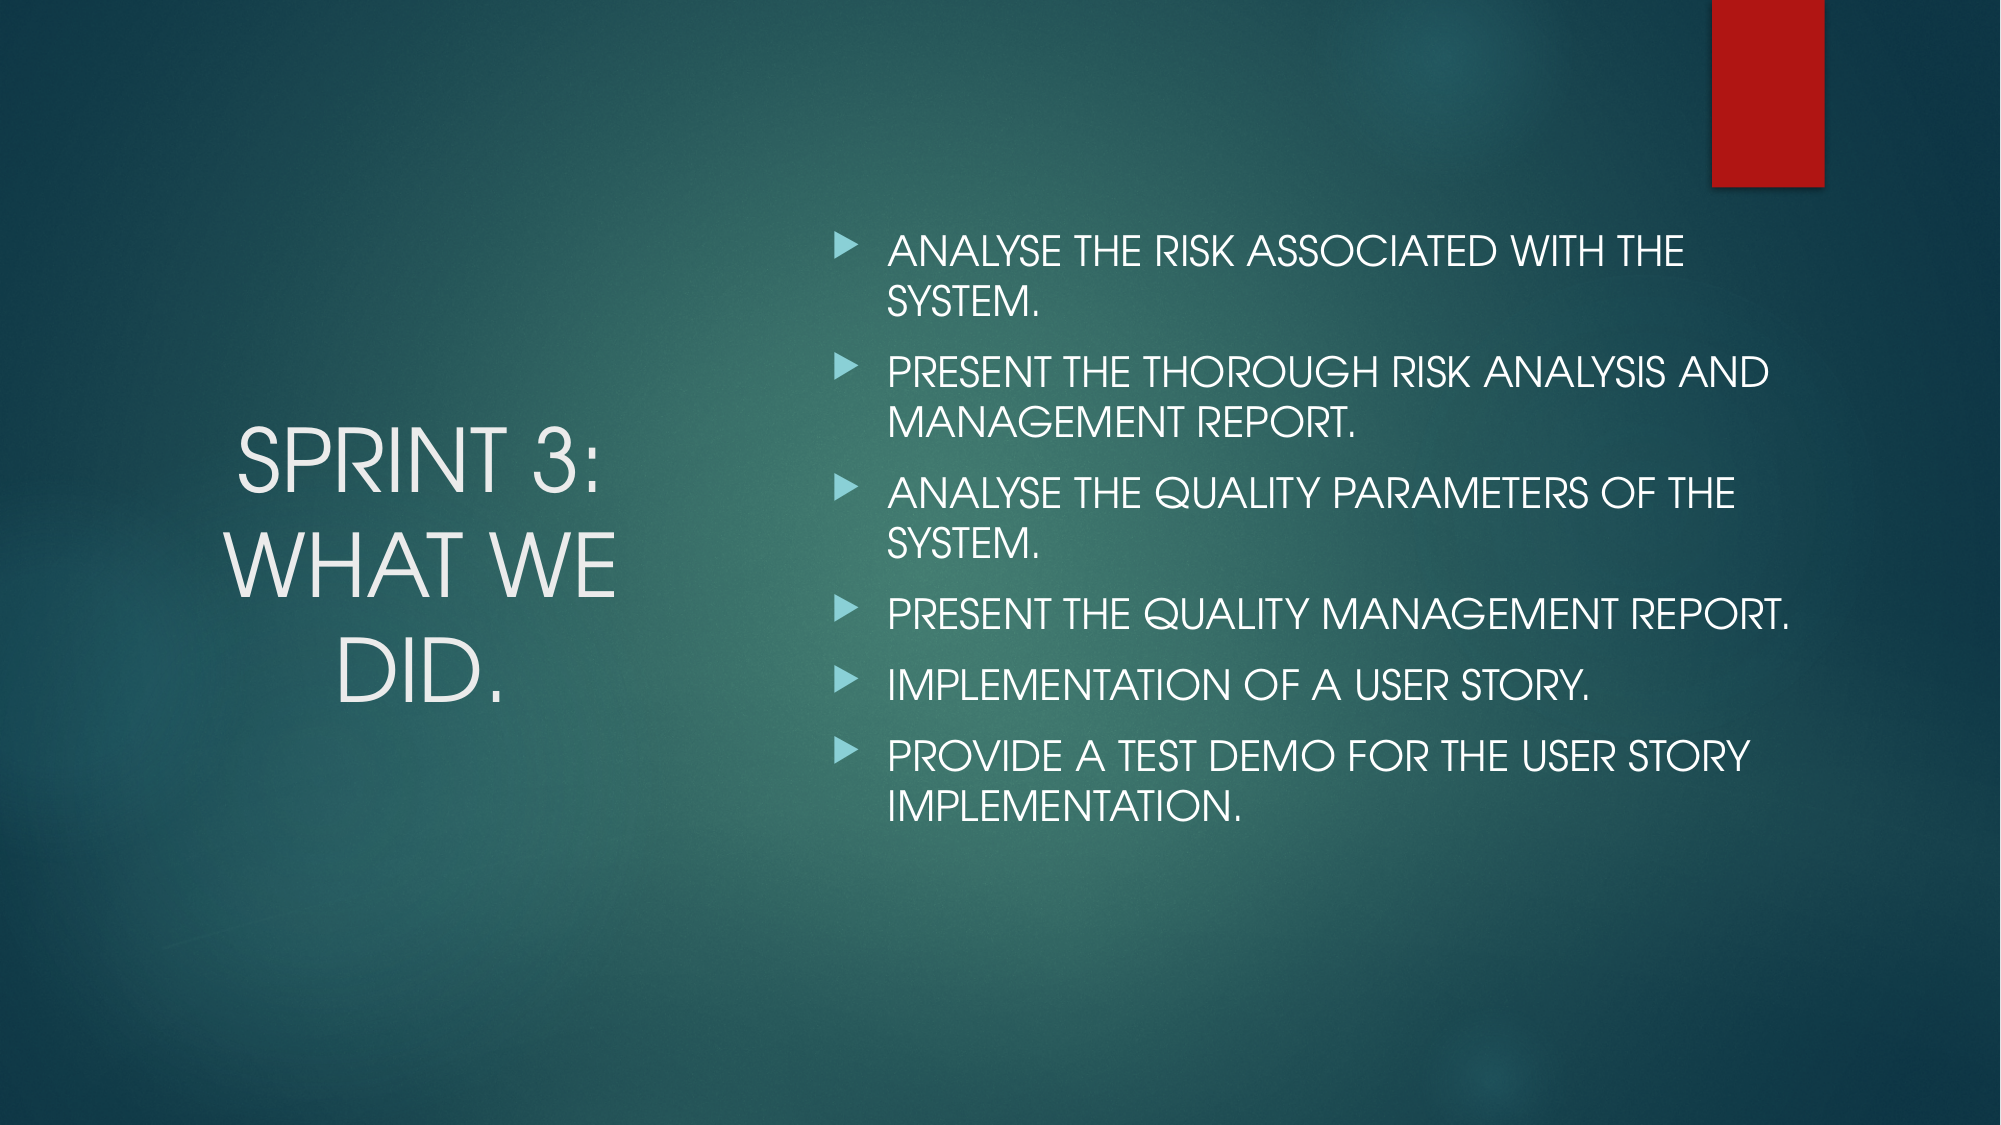

Analyse the risk associated with the system.
Present the thorough risk analysis and management report.
Analyse the quality parameters of the system.
Present the quality management report.
Implementation of a User Story.
Provide a test demo for the user story implementation.

# SPRINT 3: WHAT WE DID.